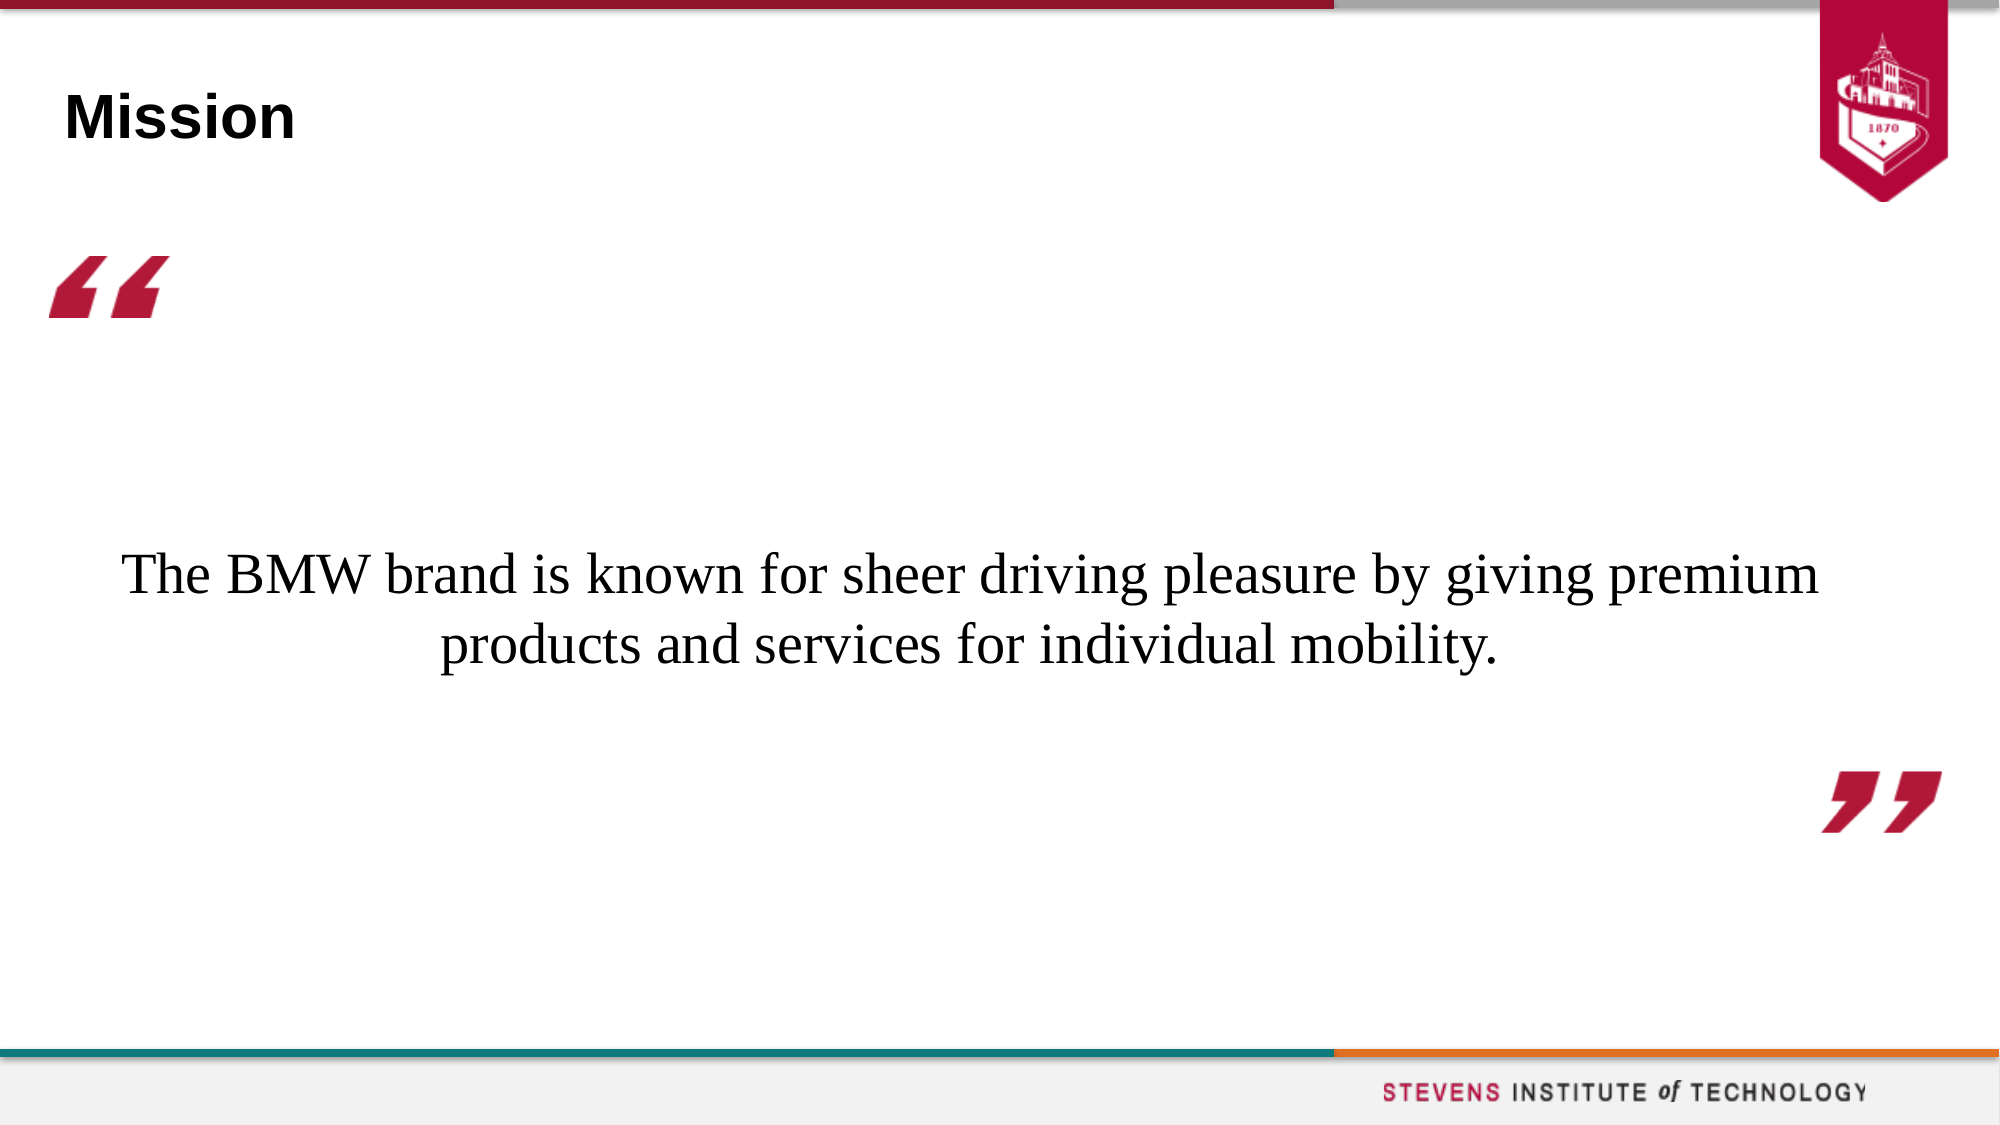

# Mission
The BMW brand is known for sheer driving pleasure by giving premium products and services for individual mobility.